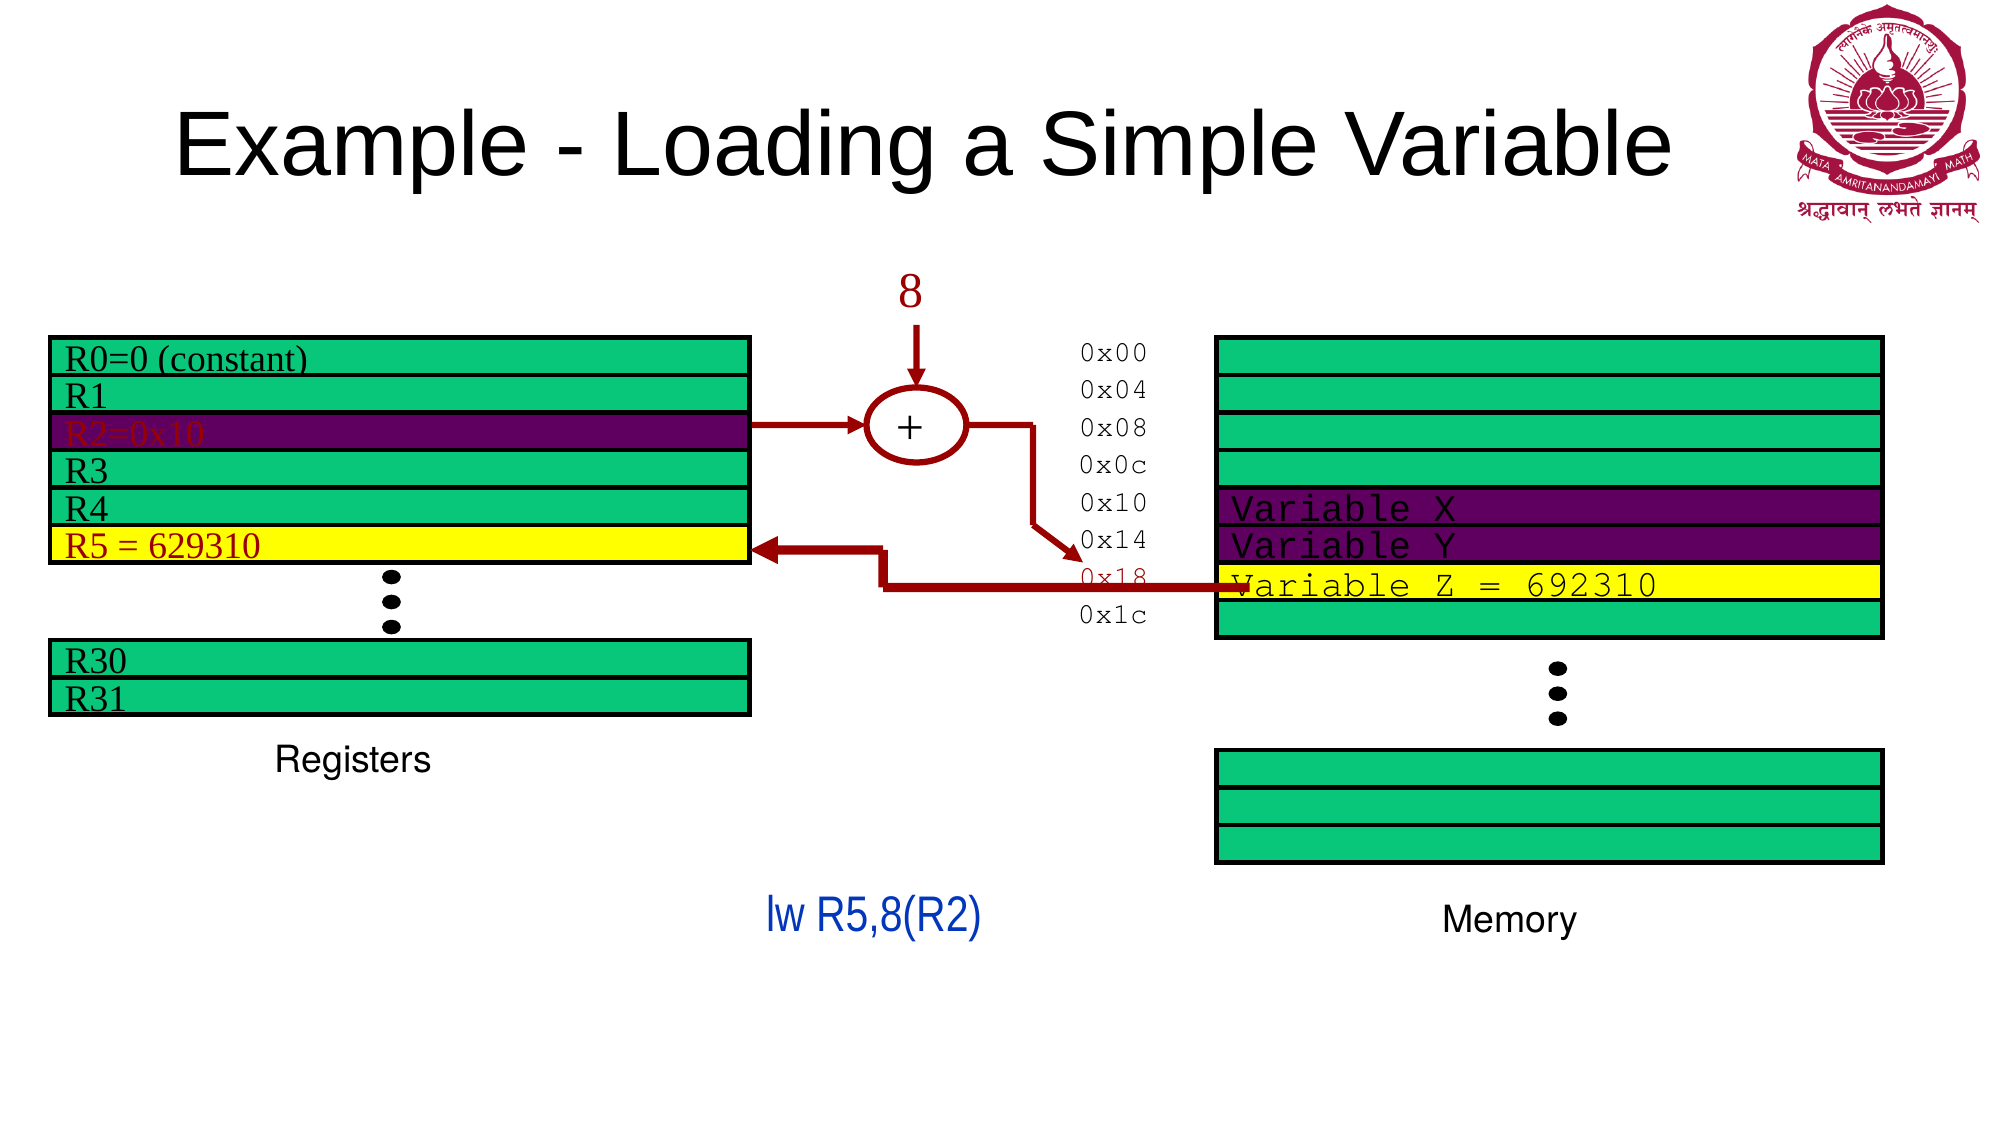

# Example - Loading a Simple Variable
8

R0=0 (constant)
R1
R2=0x10
R3
R4
R5
R5

R30
R31
Registers

+

0x00

0x04

0x08

0x0c

0x10
Variable X
0x14
Variable Y
0x18
Variable Z = 692310
0x1c

Memory
R2=0x10
R5 = 629310

Variable Z = 692310

lw R5,8(R2)